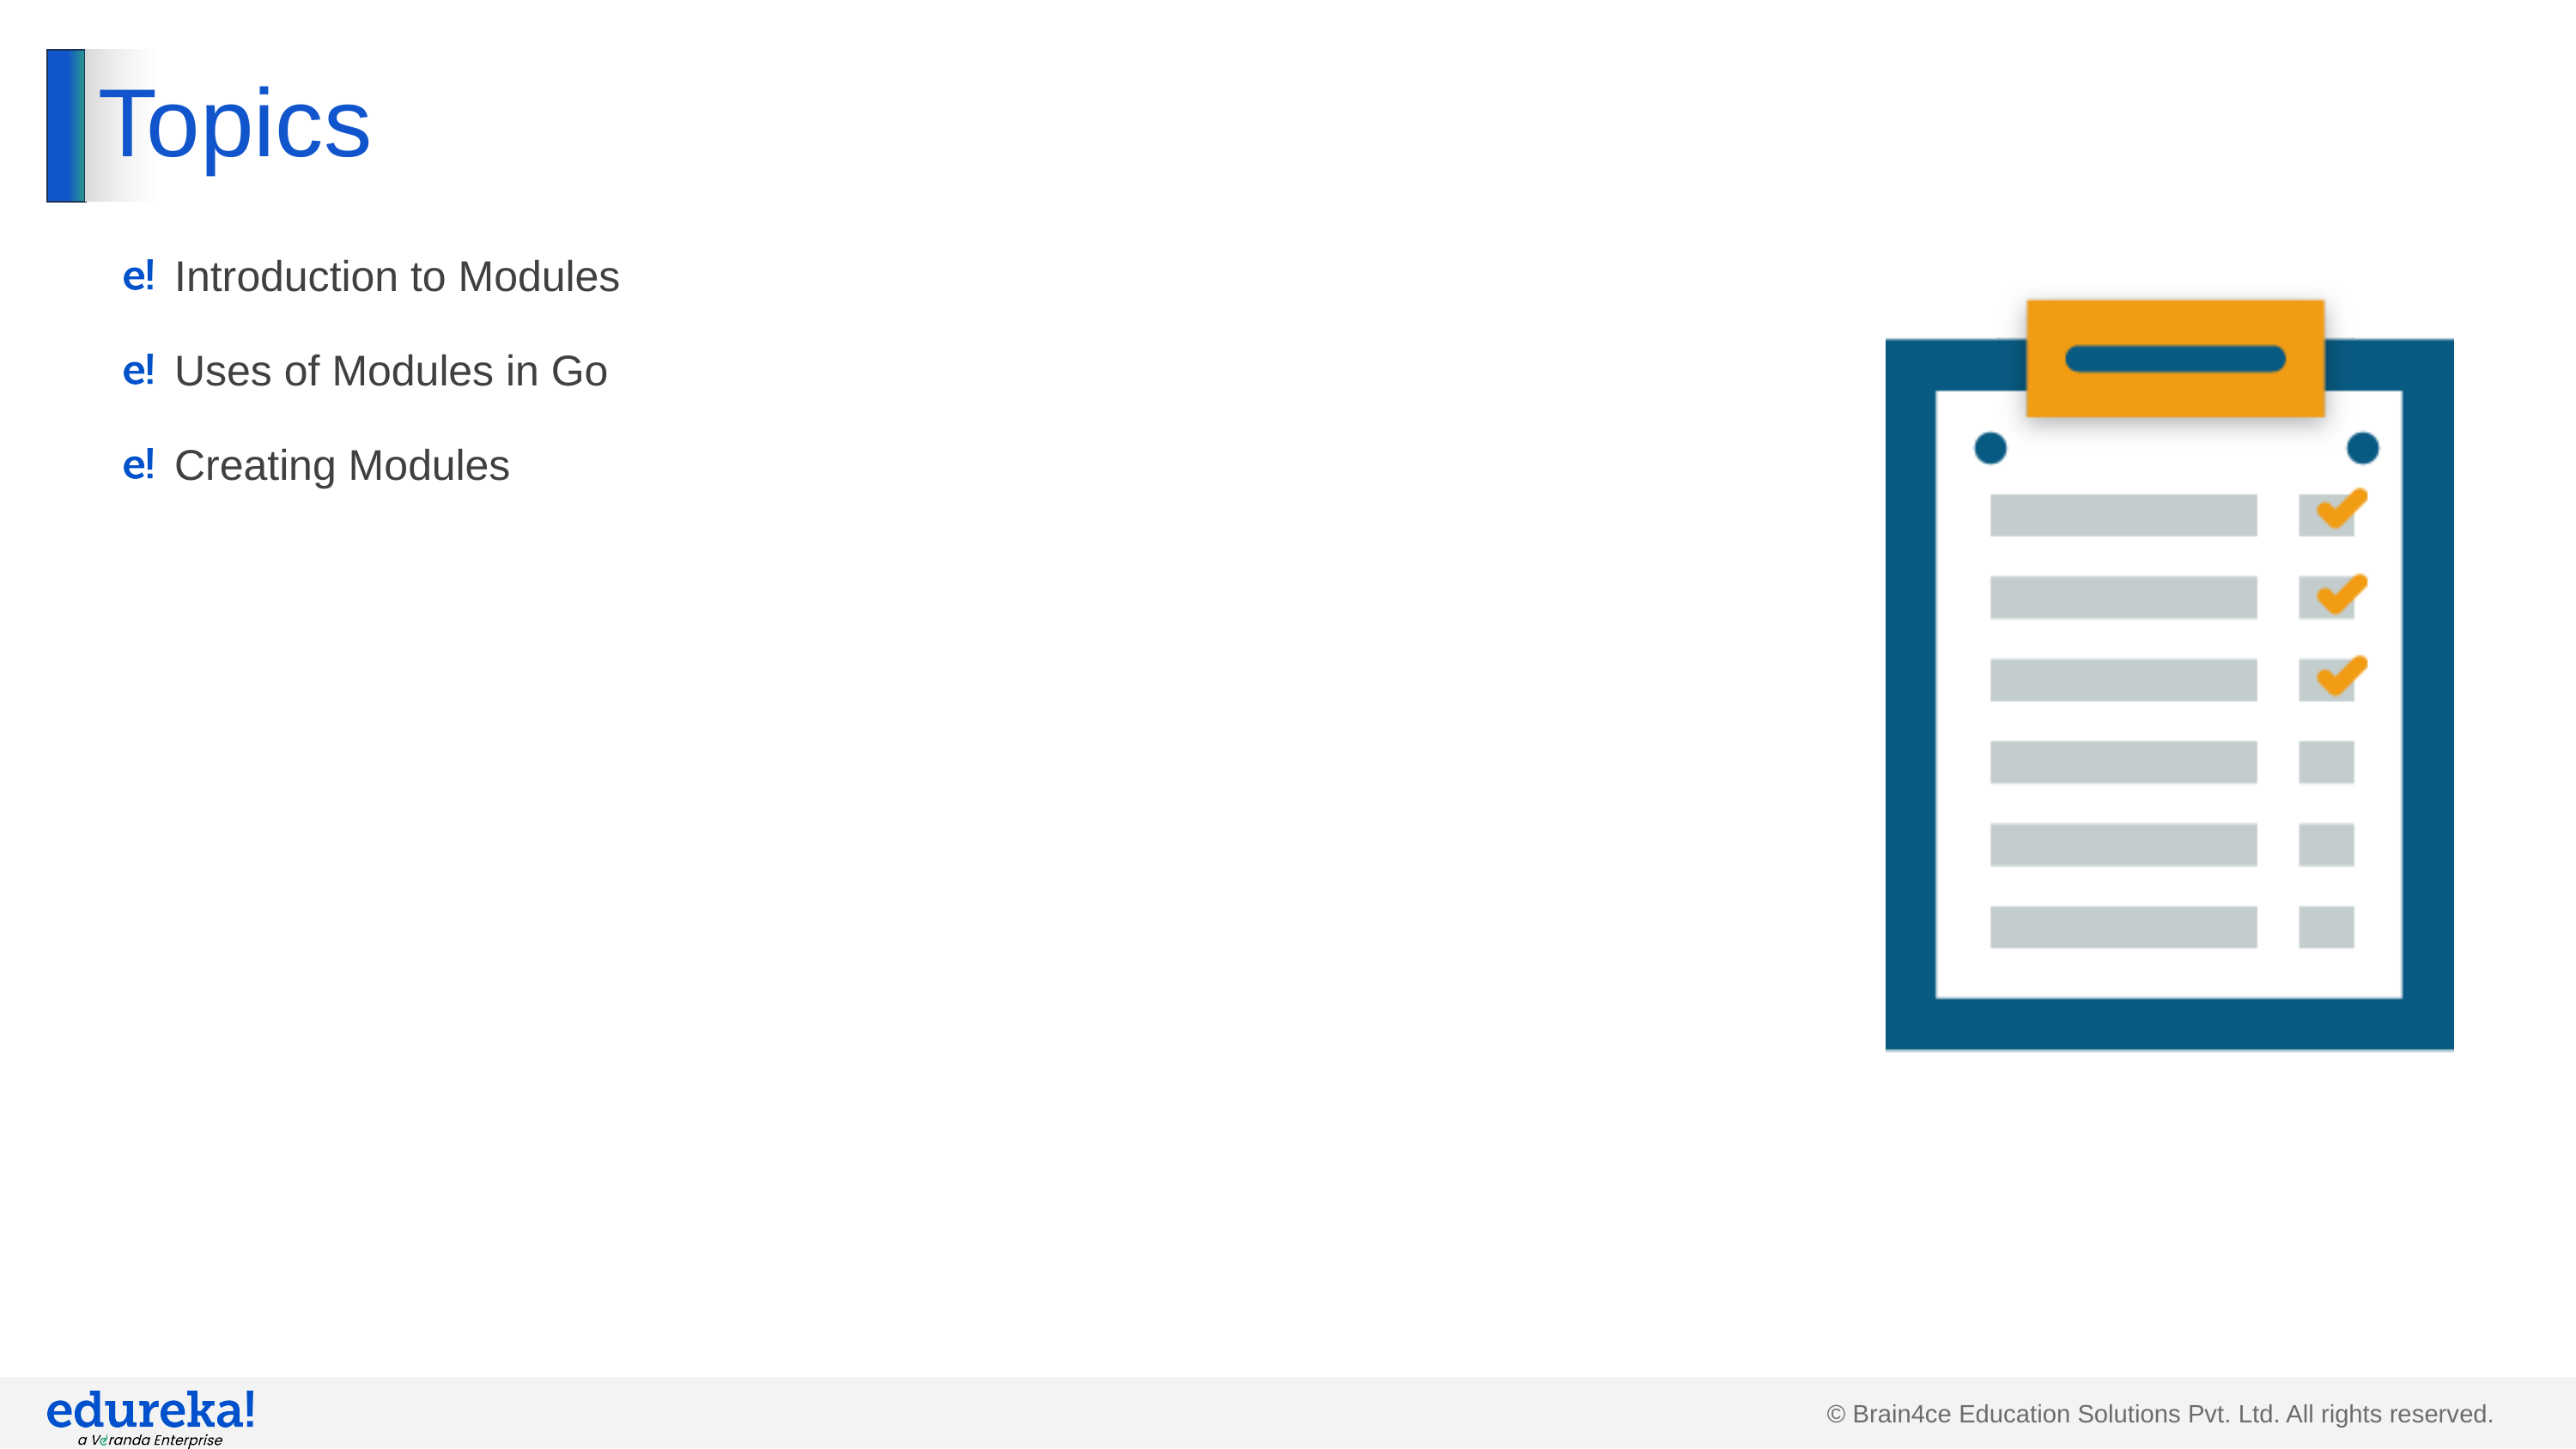

# Topics
Introduction to Modules
Uses of Modules in Go
Creating Modules